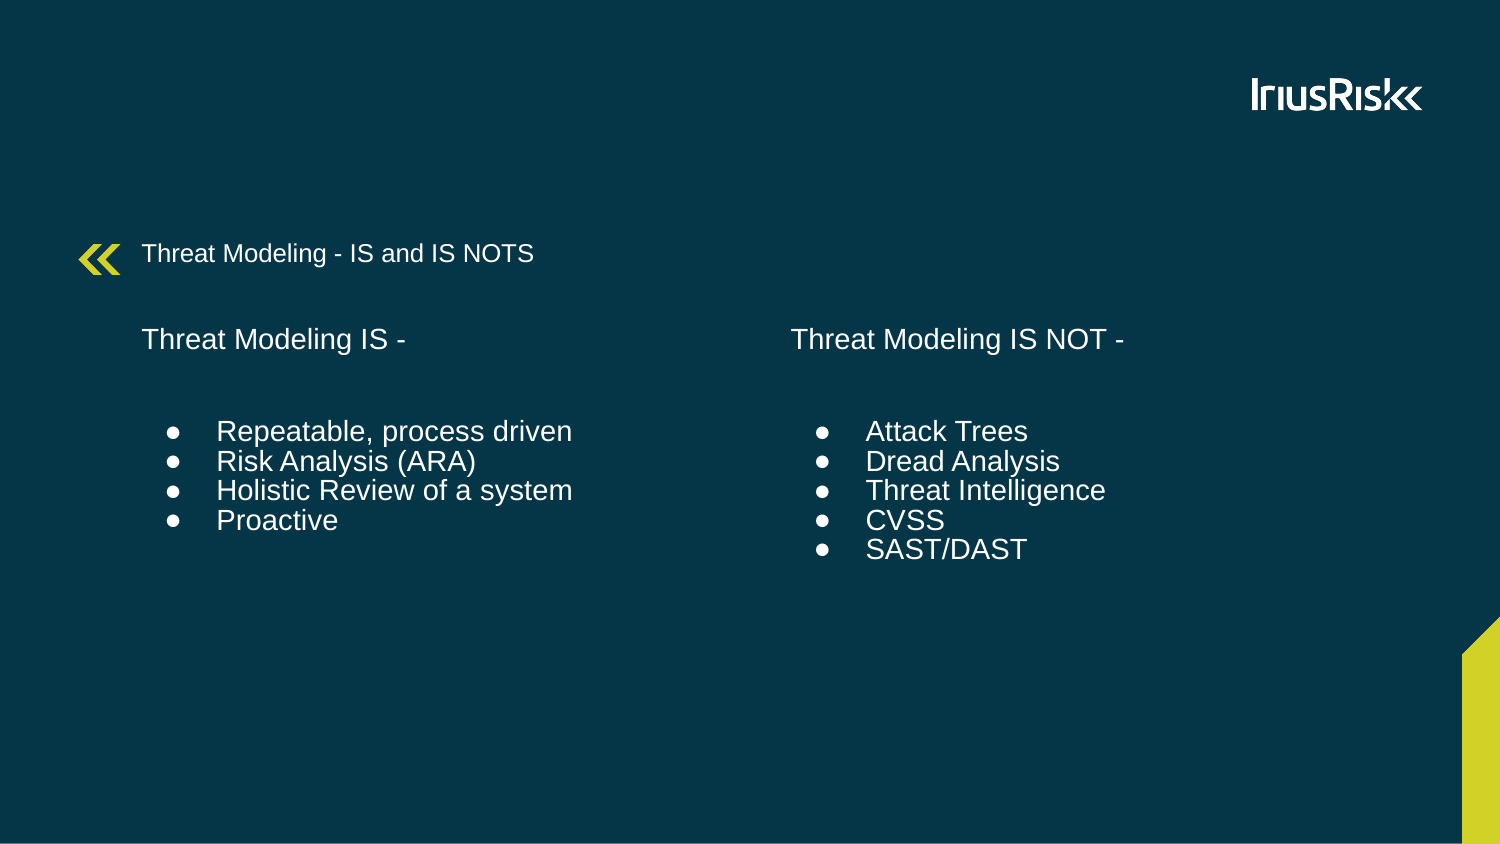

# Threat Modeling - IS and IS NOTS
Threat Modeling IS -

Repeatable, process driven
Risk Analysis (ARA)
Holistic Review of a system
Proactive

Threat Modeling IS NOT -

Attack Trees
Dread Analysis
Threat Intelligence
CVSS
SAST/DAST